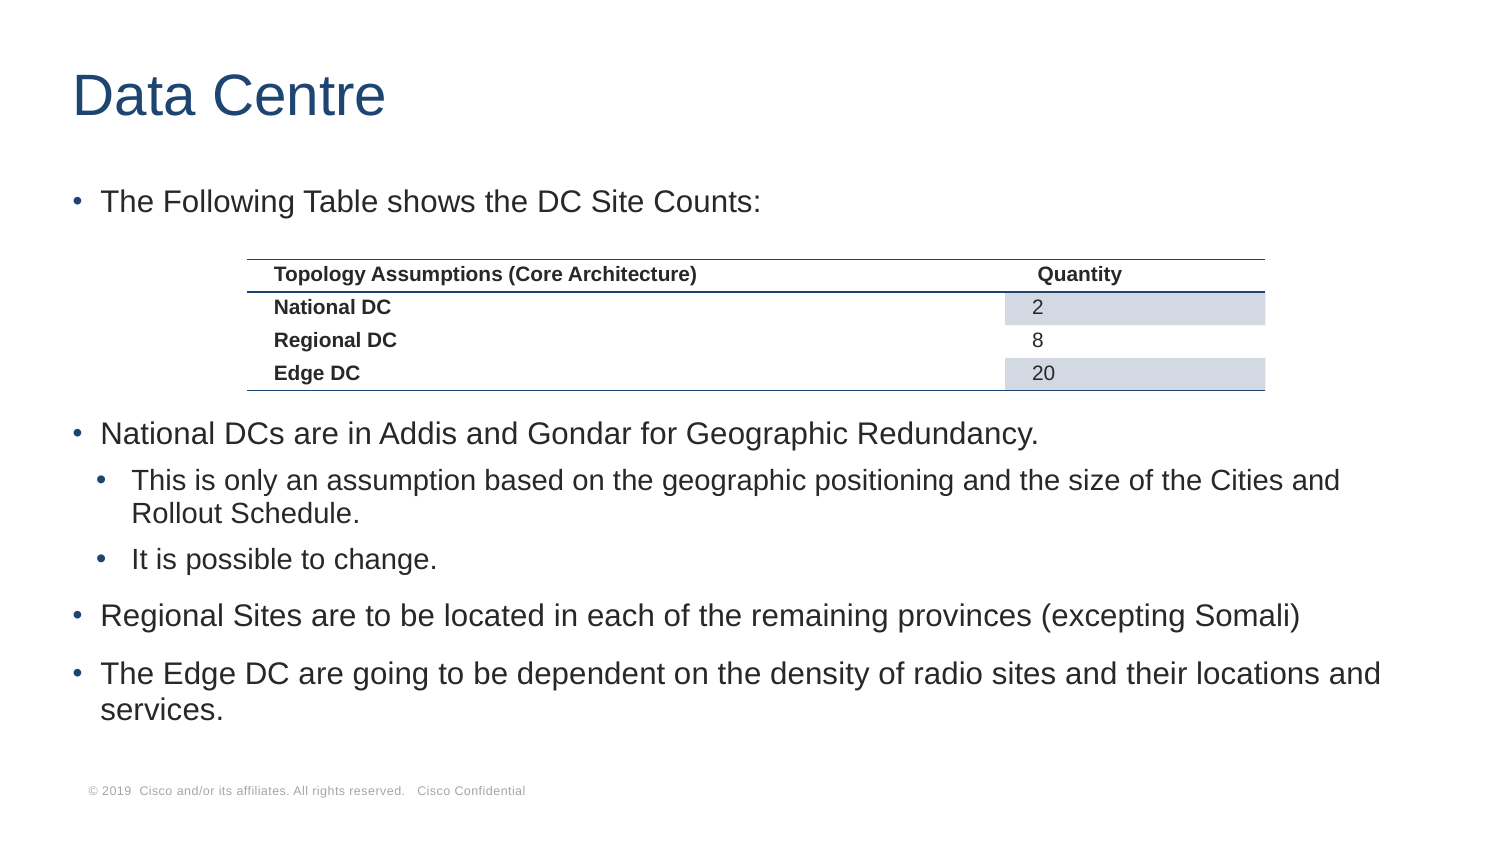

# Data Centre
The Following Table shows the DC Site Counts:

National DCs are in Addis and Gondar for Geographic Redundancy.
This is only an assumption based on the geographic positioning and the size of the Cities and Rollout Schedule.
It is possible to change.
Regional Sites are to be located in each of the remaining provinces (excepting Somali)
The Edge DC are going to be dependent on the density of radio sites and their locations and services.

| Topology Assumptions (Core Architecture) | Quantity |
| --- | --- |
| National DC | 2 |
| Regional DC | 8 |
| Edge DC | 20 |